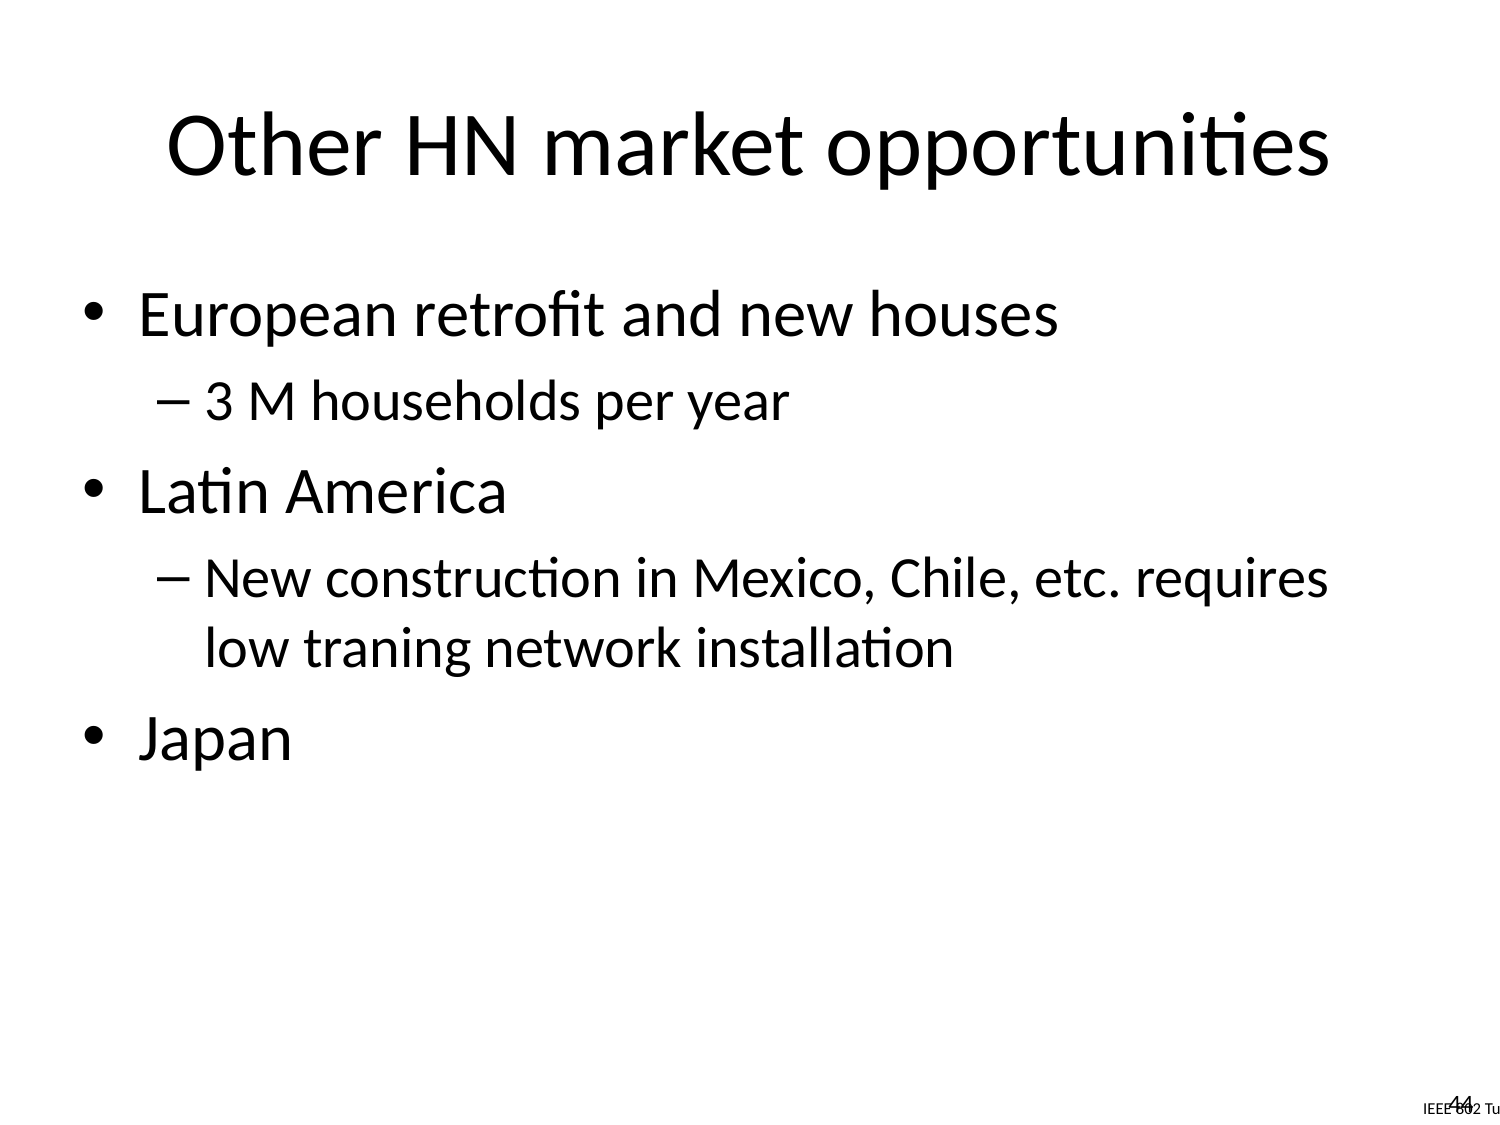

# Other HN market opportunities
European retrofit and new houses
3 M households per year
Latin America
New construction in Mexico, Chile, etc. requires low traning network installation
Japan
44